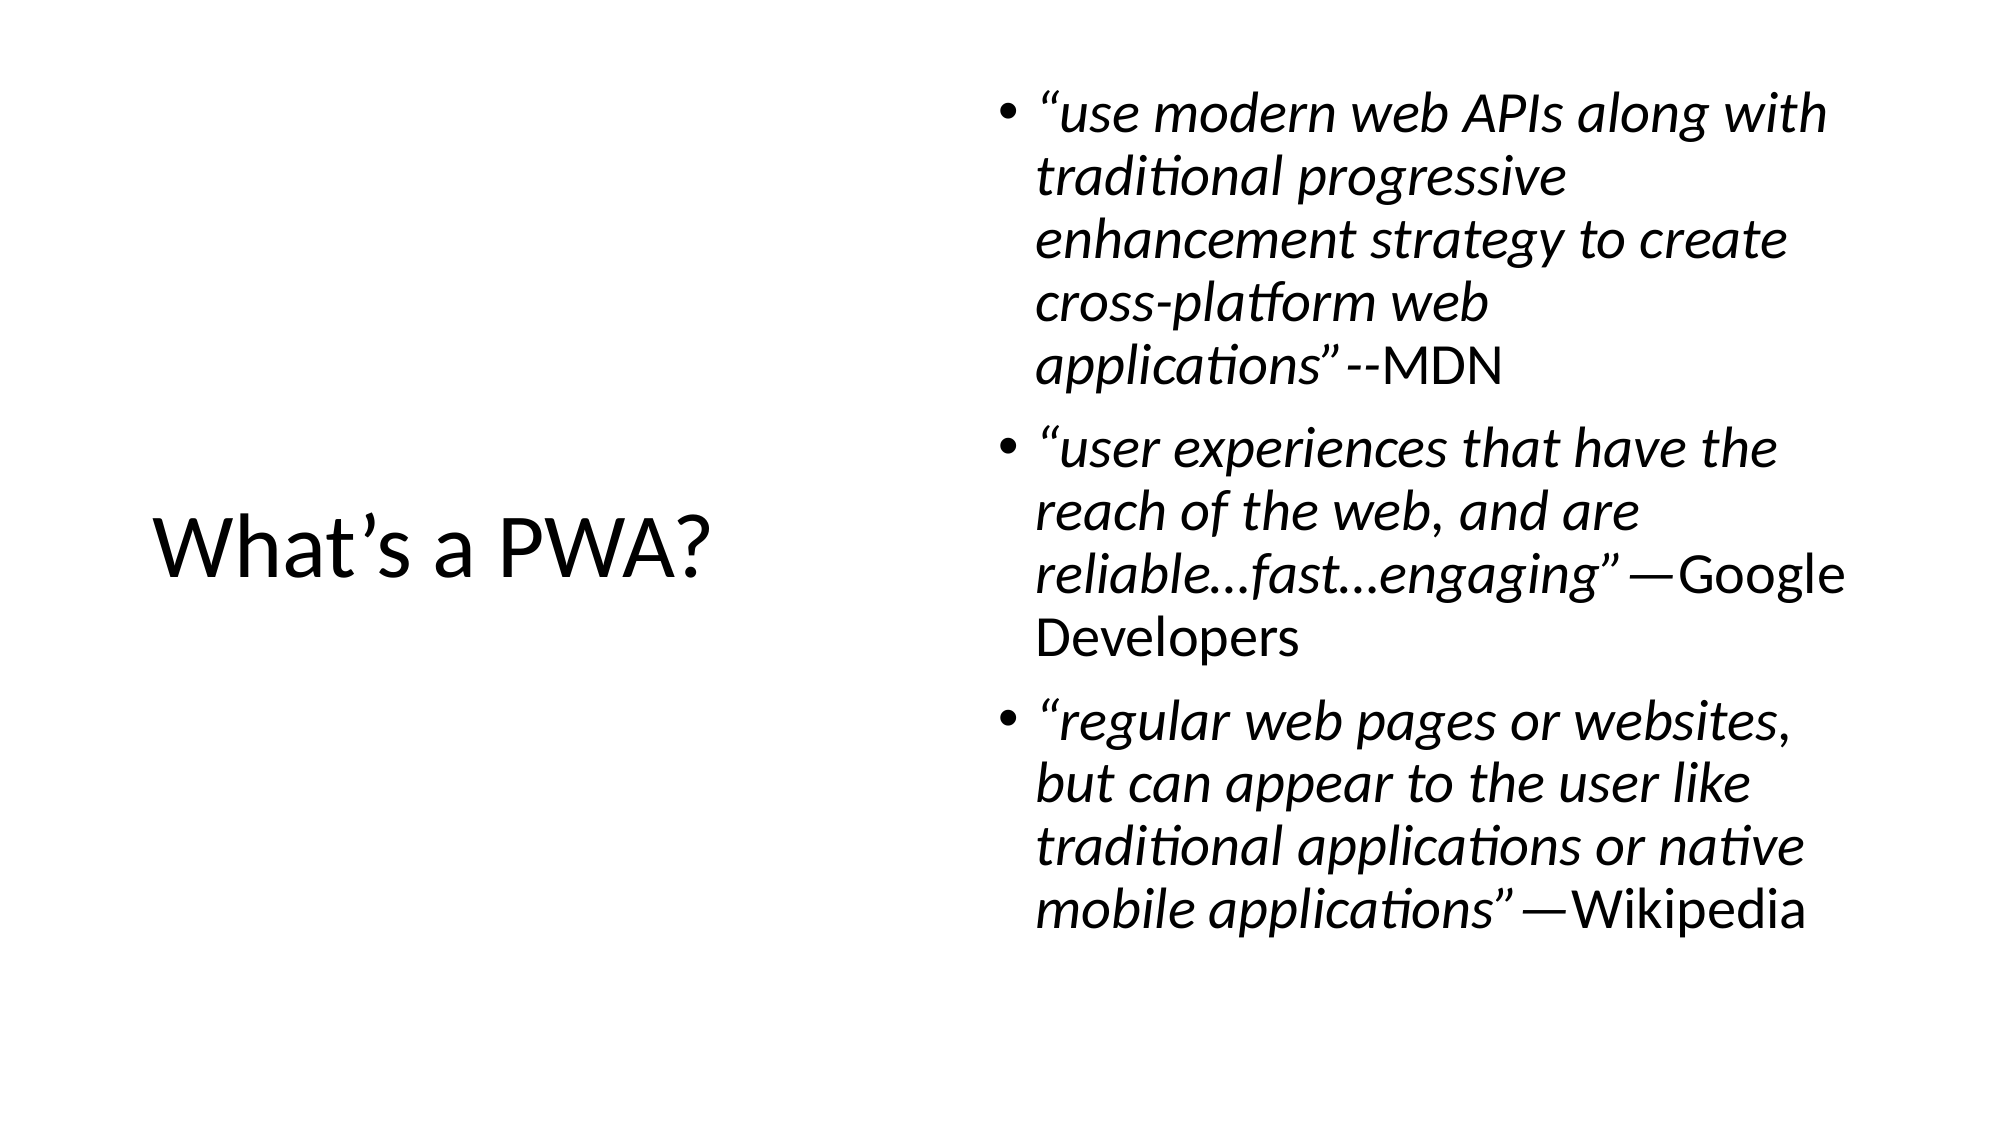

“use modern web APIs along with traditional progressive enhancement strategy to create cross-platform web applications”--MDN
“user experiences that have the reach of the web, and are reliable…fast…engaging”—Google Developers
“regular web pages or websites, but can appear to the user like traditional applications or native mobile applications”—Wikipedia

# What’s a PWA?